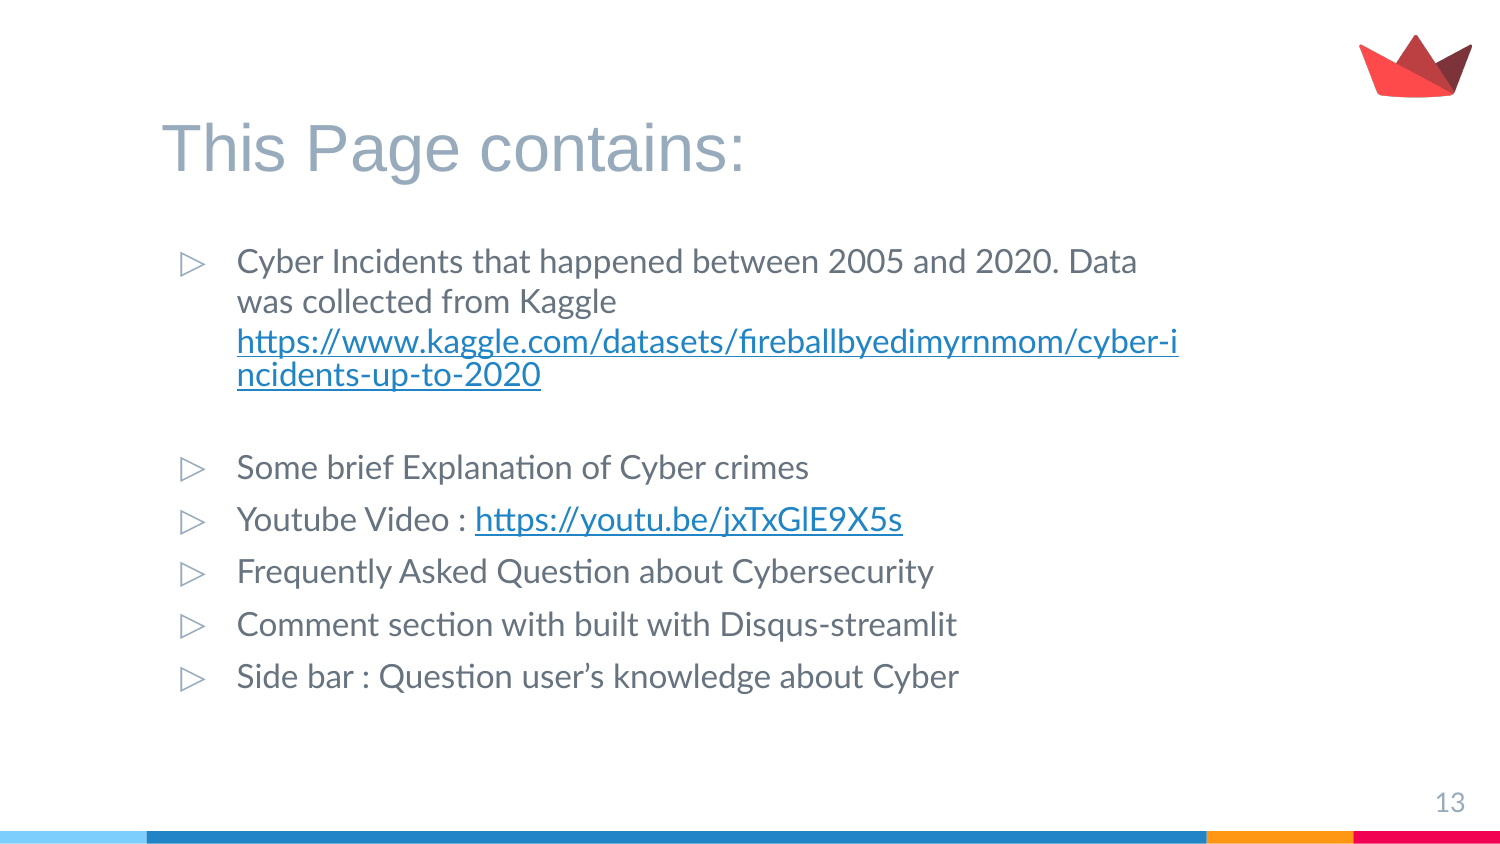

# This Page contains:
Cyber Incidents that happened between 2005 and 2020. Data was collected from Kaggle https://www.kaggle.com/datasets/fireballbyedimyrnmom/cyber-incidents-up-to-2020
Some brief Explanation of Cyber crimes
Youtube Video : https://youtu.be/jxTxGlE9X5s
Frequently Asked Question about Cybersecurity
Comment section with built with Disqus-streamlit
Side bar : Question user’s knowledge about Cyber
13